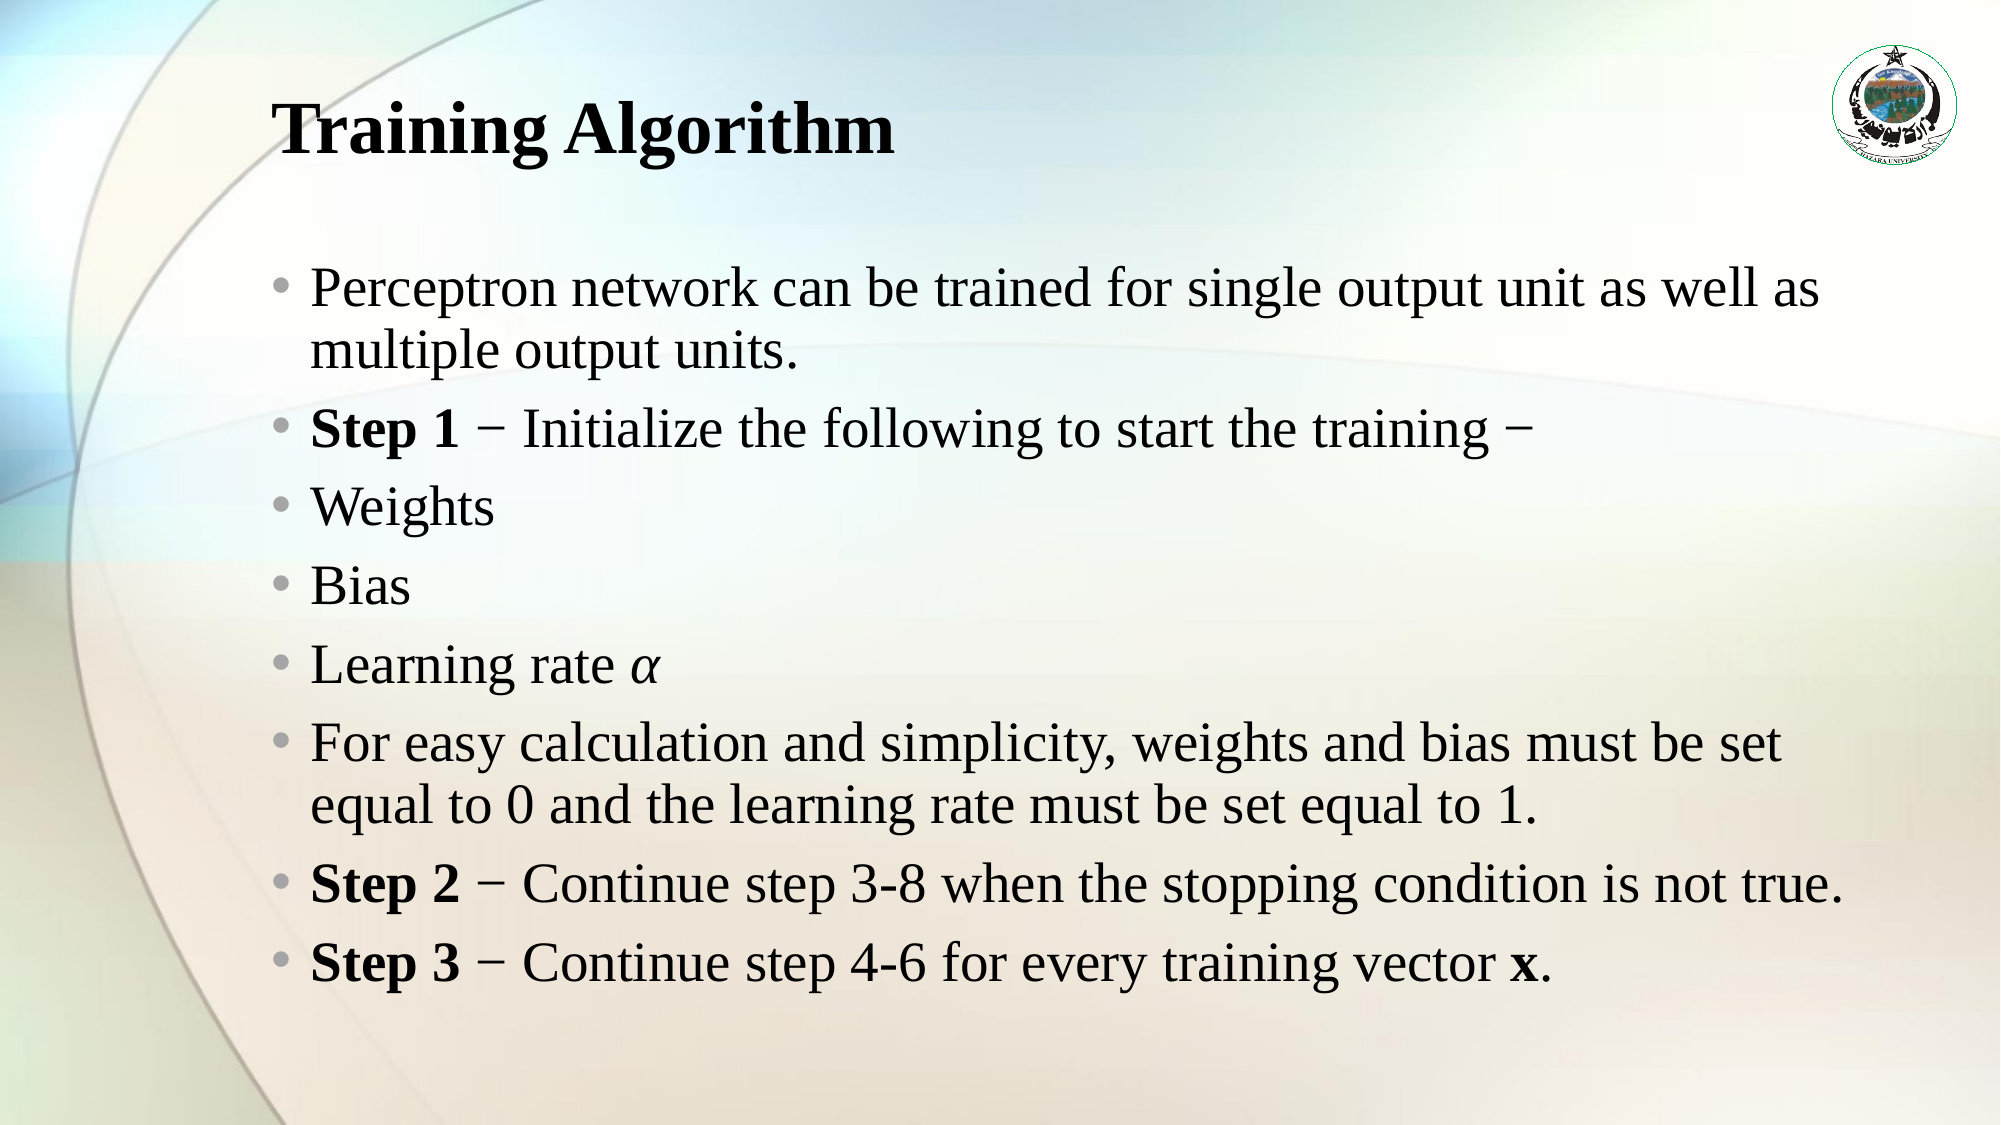

# Training Algorithm
Perceptron network can be trained for single output unit as well as multiple output units.
Step 1 − Initialize the following to start the training −
Weights
Bias
Learning rate α
For easy calculation and simplicity, weights and bias must be set equal to 0 and the learning rate must be set equal to 1.
Step 2 − Continue step 3-8 when the stopping condition is not true.
Step 3 − Continue step 4-6 for every training vector x.